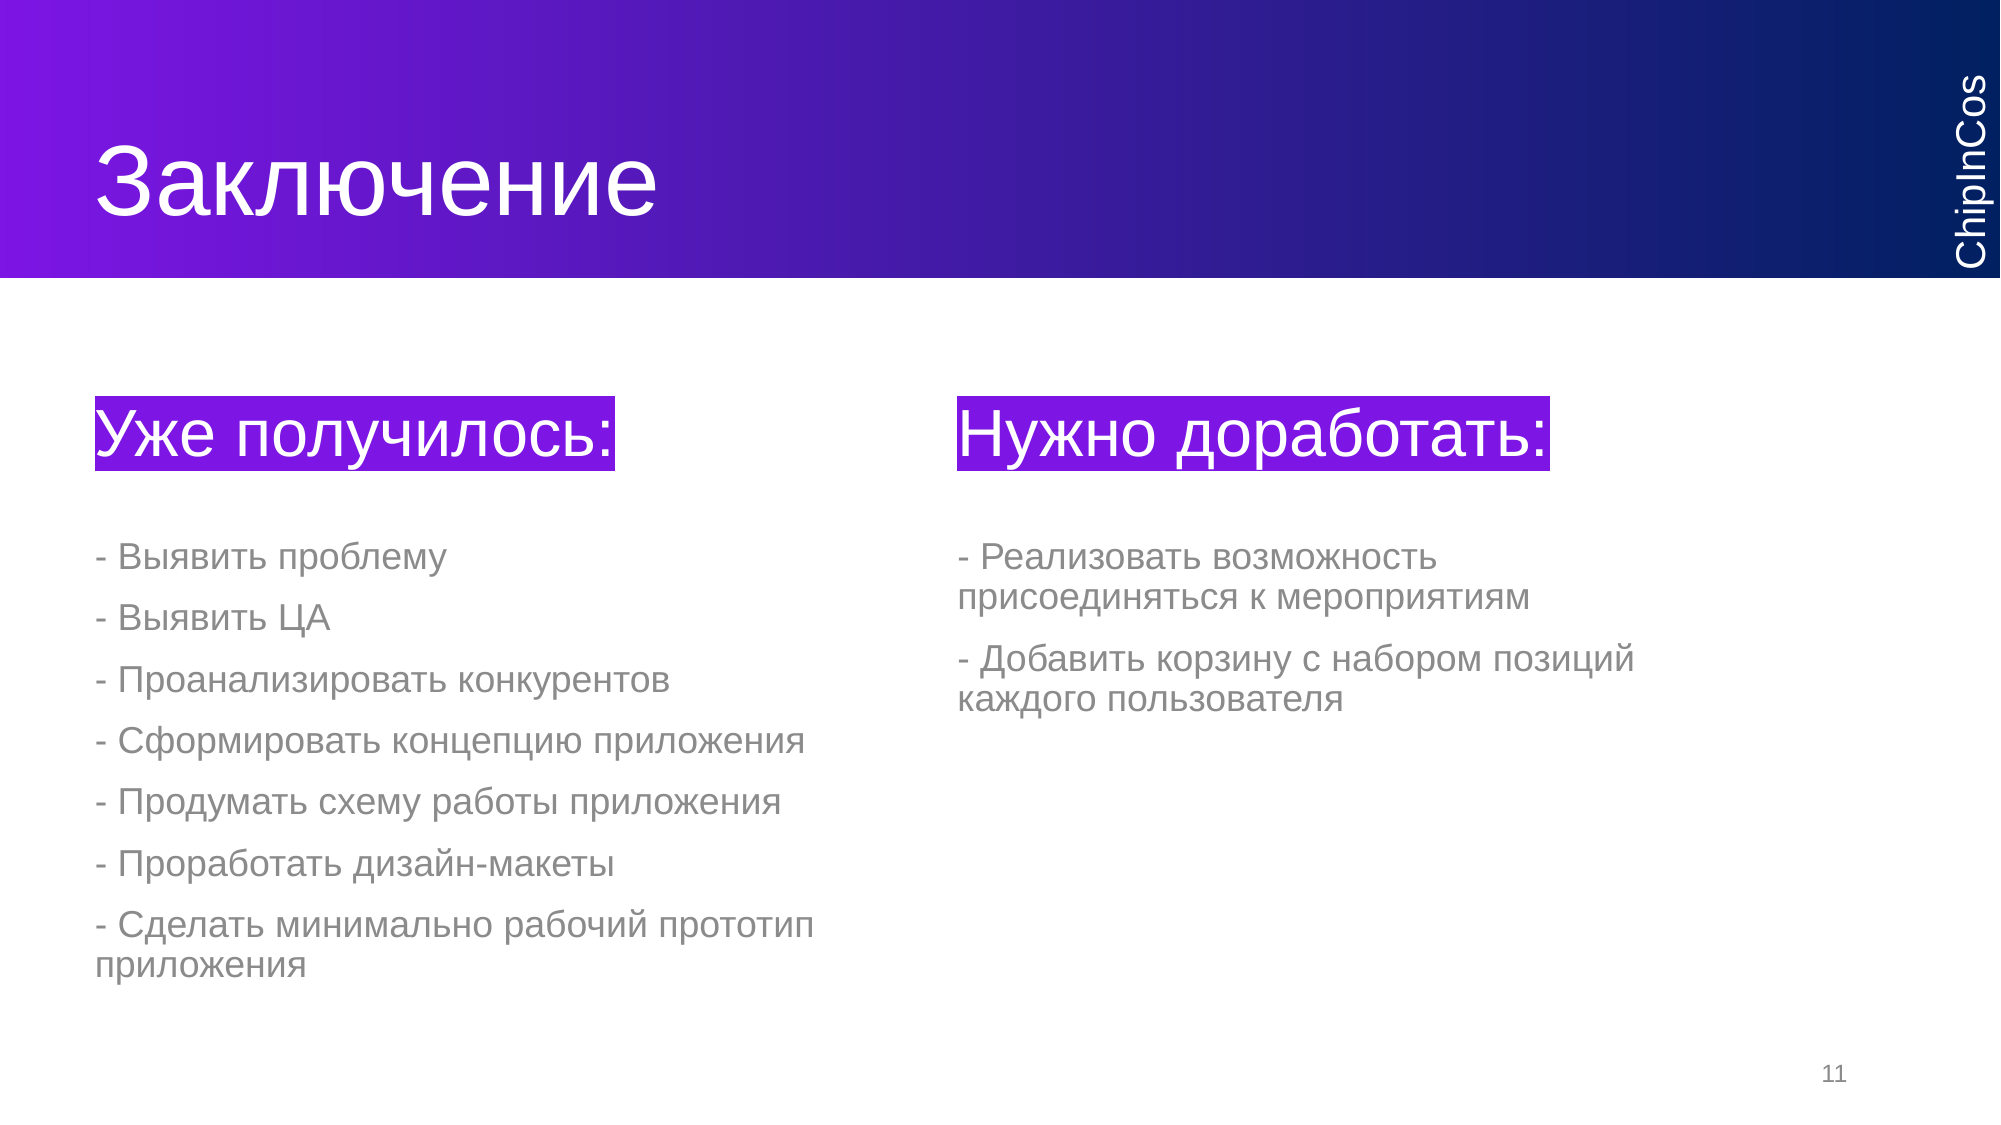

# Заключение
Уже получилось:
Нужно доработать:
- Выявить проблему
- Выявить ЦА
- Проанализировать конкурентов
- Сформировать концепцию приложения
- Продумать схему работы приложения
- Проработать дизайн-макеты
- Сделать минимально рабочий прототип приложения

- Реализовать возможность присоединяться к мероприятиям
- Добавить корзину с набором позиций каждого пользователя
11